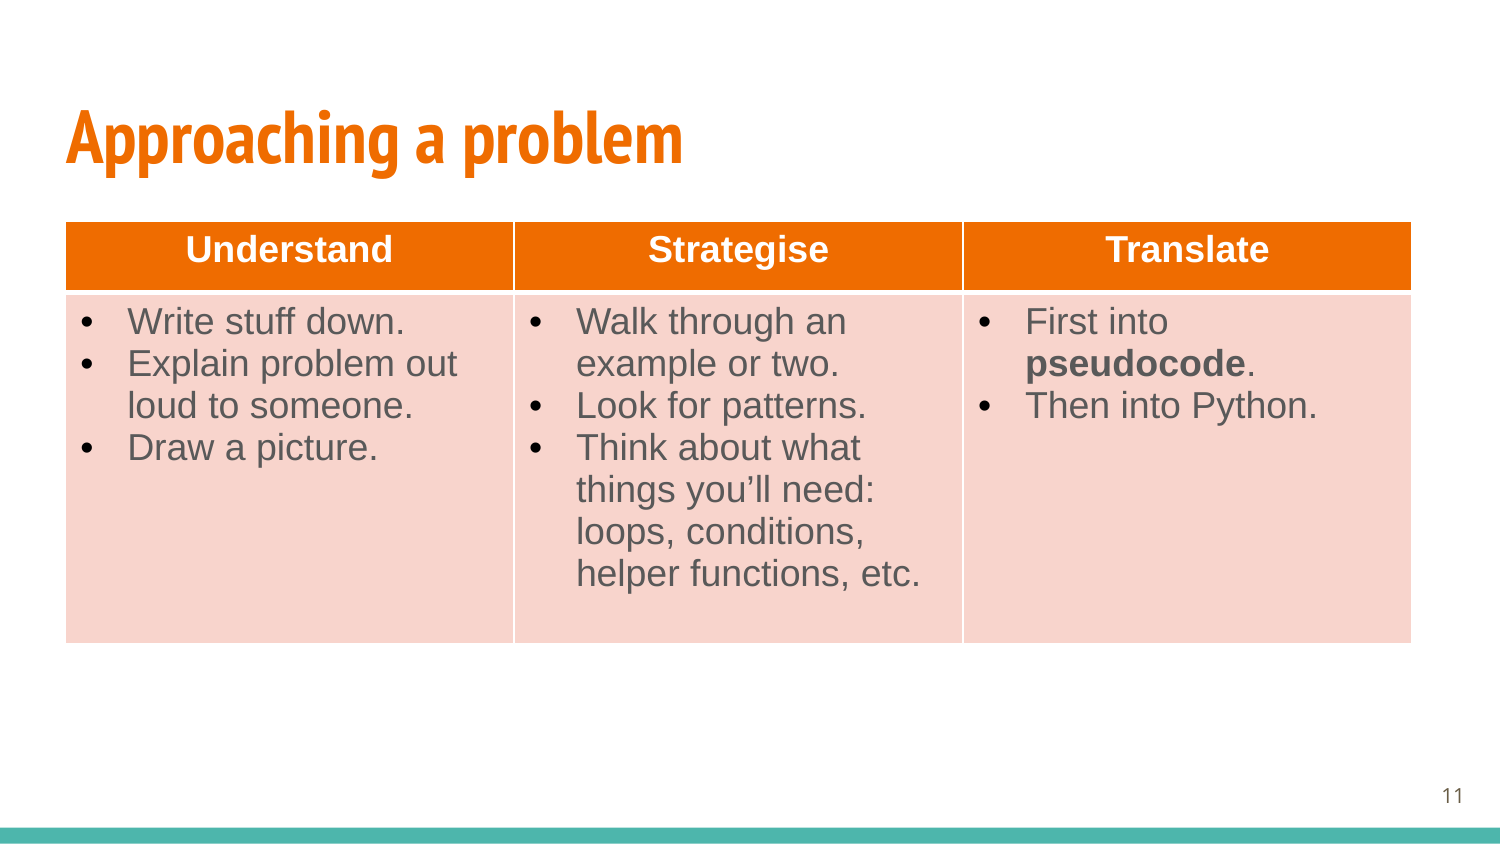

# Approaching a problem
| Understand | Strategise | Translate |
| --- | --- | --- |
| Write stuff down.  Explain problem out loud to someone. Draw a picture. | Walk through an example or two. Look for patterns. Think about what things you’ll need: loops, conditions, helper functions, etc. | First into pseudocode.  Then into Python. |
11